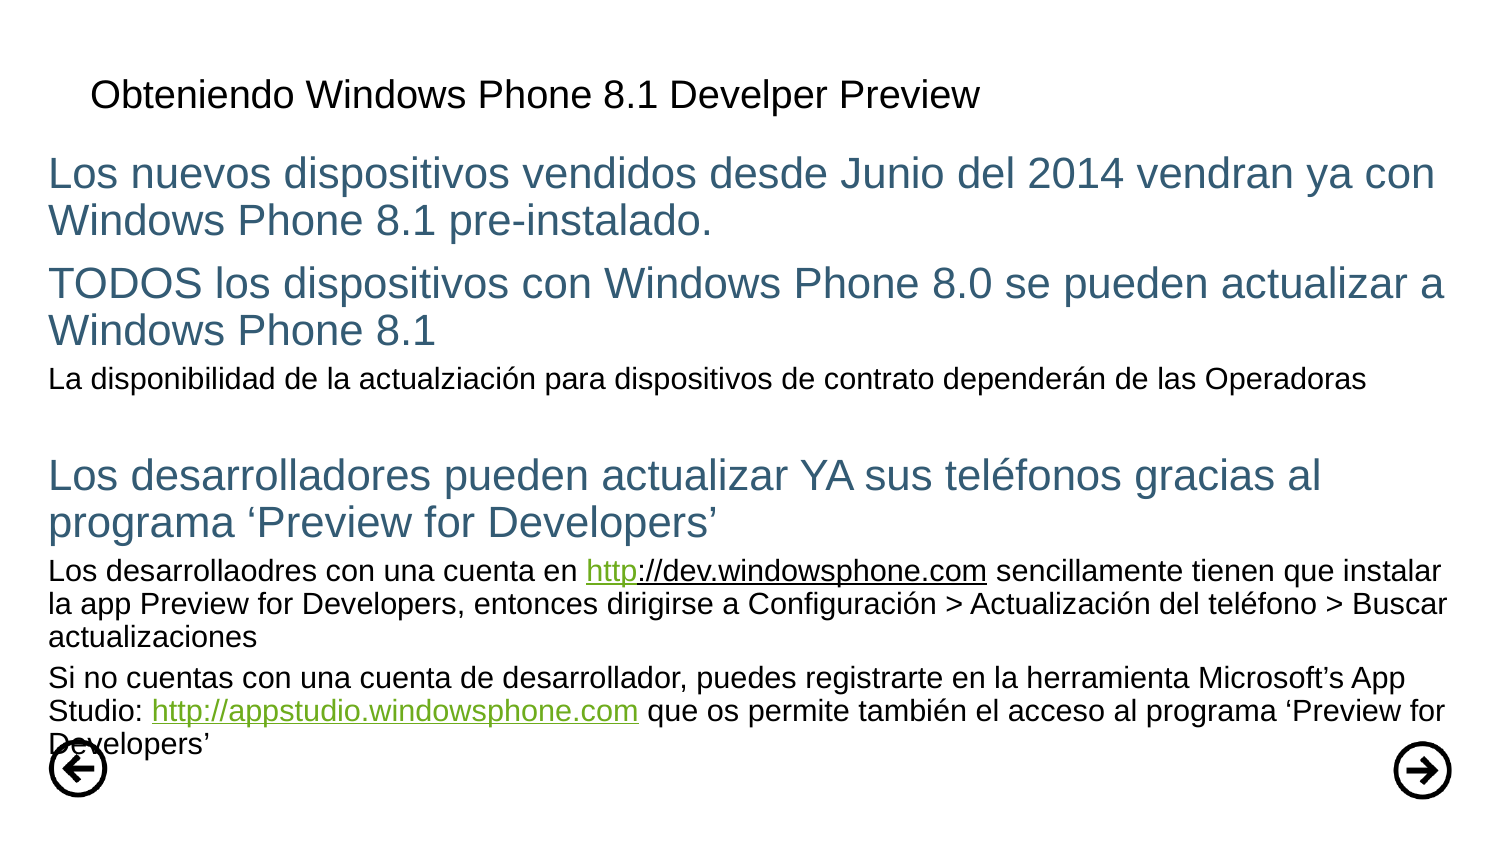

# Obteniendo Windows Phone 8.1 Develper Preview
Los nuevos dispositivos vendidos desde Junio del 2014 vendran ya con Windows Phone 8.1 pre-instalado.
TODOS los dispositivos con Windows Phone 8.0 se pueden actualizar a Windows Phone 8.1
La disponibilidad de la actualziación para dispositivos de contrato dependerán de las Operadoras

Los desarrolladores pueden actualizar YA sus teléfonos gracias al programa ‘Preview for Developers’
Los desarrollaodres con una cuenta en http://dev.windowsphone.com sencillamente tienen que instalar la app Preview for Developers, entonces dirigirse a Configuración > Actualización del teléfono > Buscar actualizaciones
Si no cuentas con una cuenta de desarrollador, puedes registrarte en la herramienta Microsoft’s App Studio: http://appstudio.windowsphone.com que os permite también el acceso al programa ‘Preview for Developers’